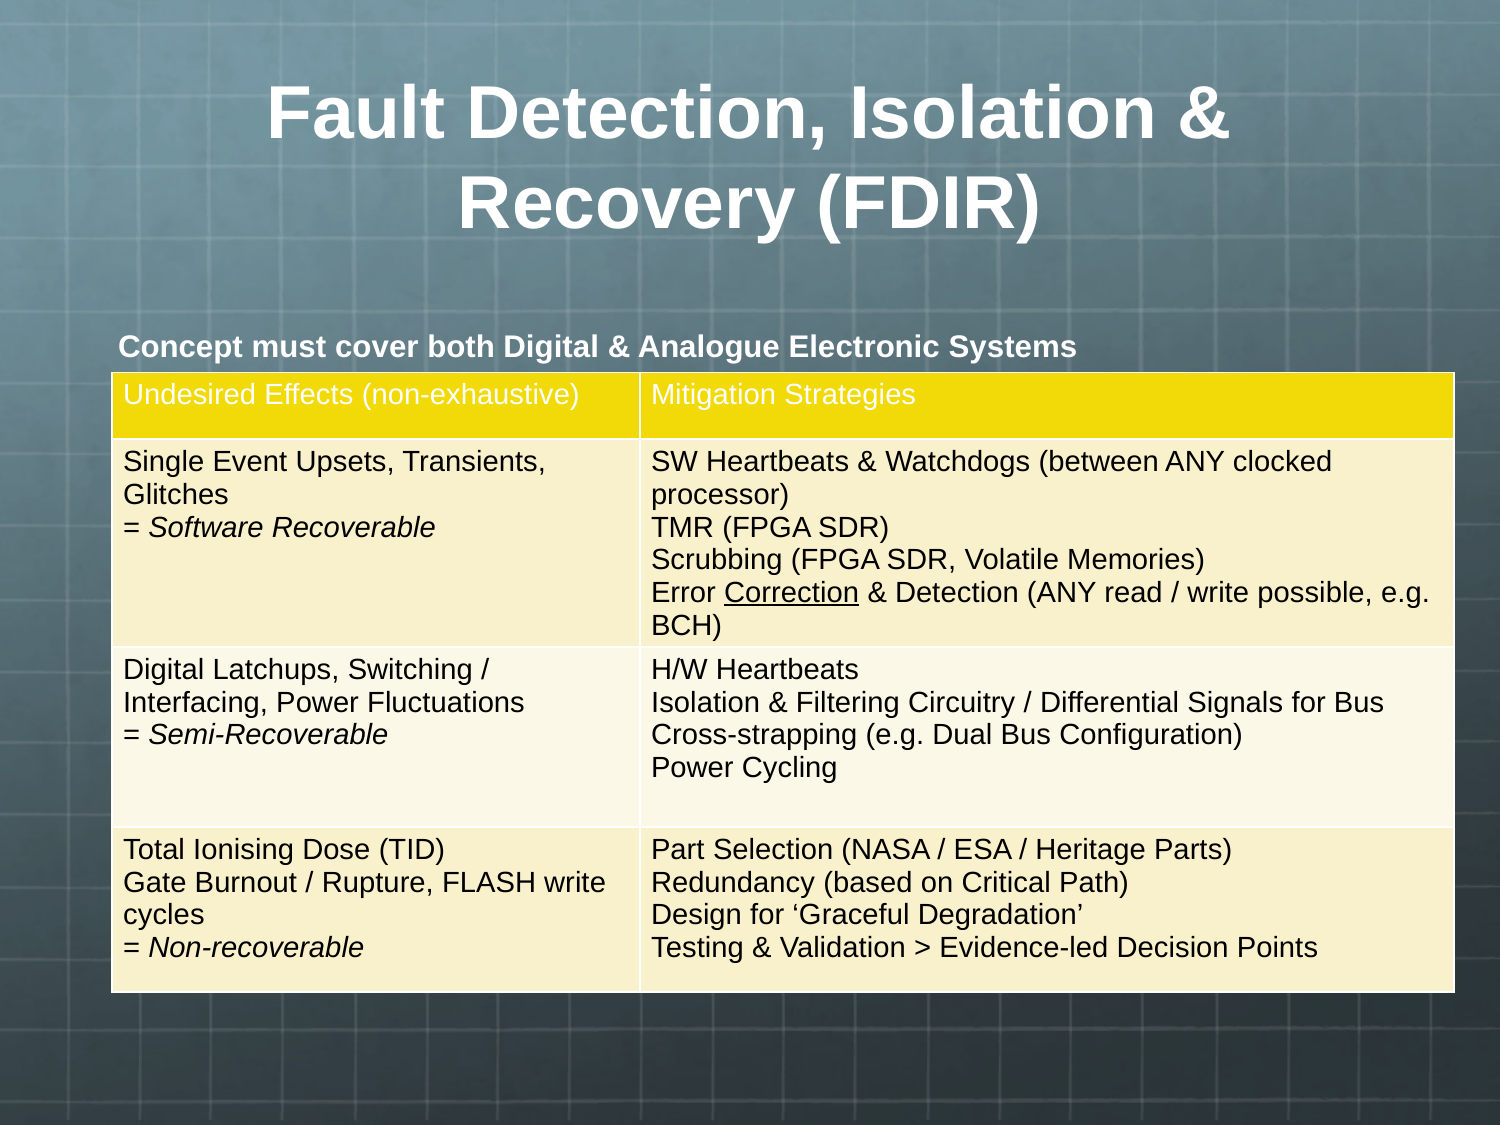

# Fault Detection, Isolation & Recovery (FDIR)
Concept must cover both Digital & Analogue Electronic Systems

| Undesired Effects (non-exhaustive) | Mitigation Strategies |
| --- | --- |
| Single Event Upsets, Transients, Glitches = Software Recoverable | SW Heartbeats & Watchdogs (between ANY clocked processor) TMR (FPGA SDR) Scrubbing (FPGA SDR, Volatile Memories) Error Correction & Detection (ANY read / write possible, e.g. BCH) |
| Digital Latchups, Switching / Interfacing, Power Fluctuations = Semi-Recoverable | H/W Heartbeats Isolation & Filtering Circuitry / Differential Signals for Bus Cross-strapping (e.g. Dual Bus Configuration) Power Cycling |
| Total Ionising Dose (TID) Gate Burnout / Rupture, FLASH write cycles = Non-recoverable | Part Selection (NASA / ESA / Heritage Parts) Redundancy (based on Critical Path) Design for ‘Graceful Degradation’ Testing & Validation > Evidence-led Decision Points |